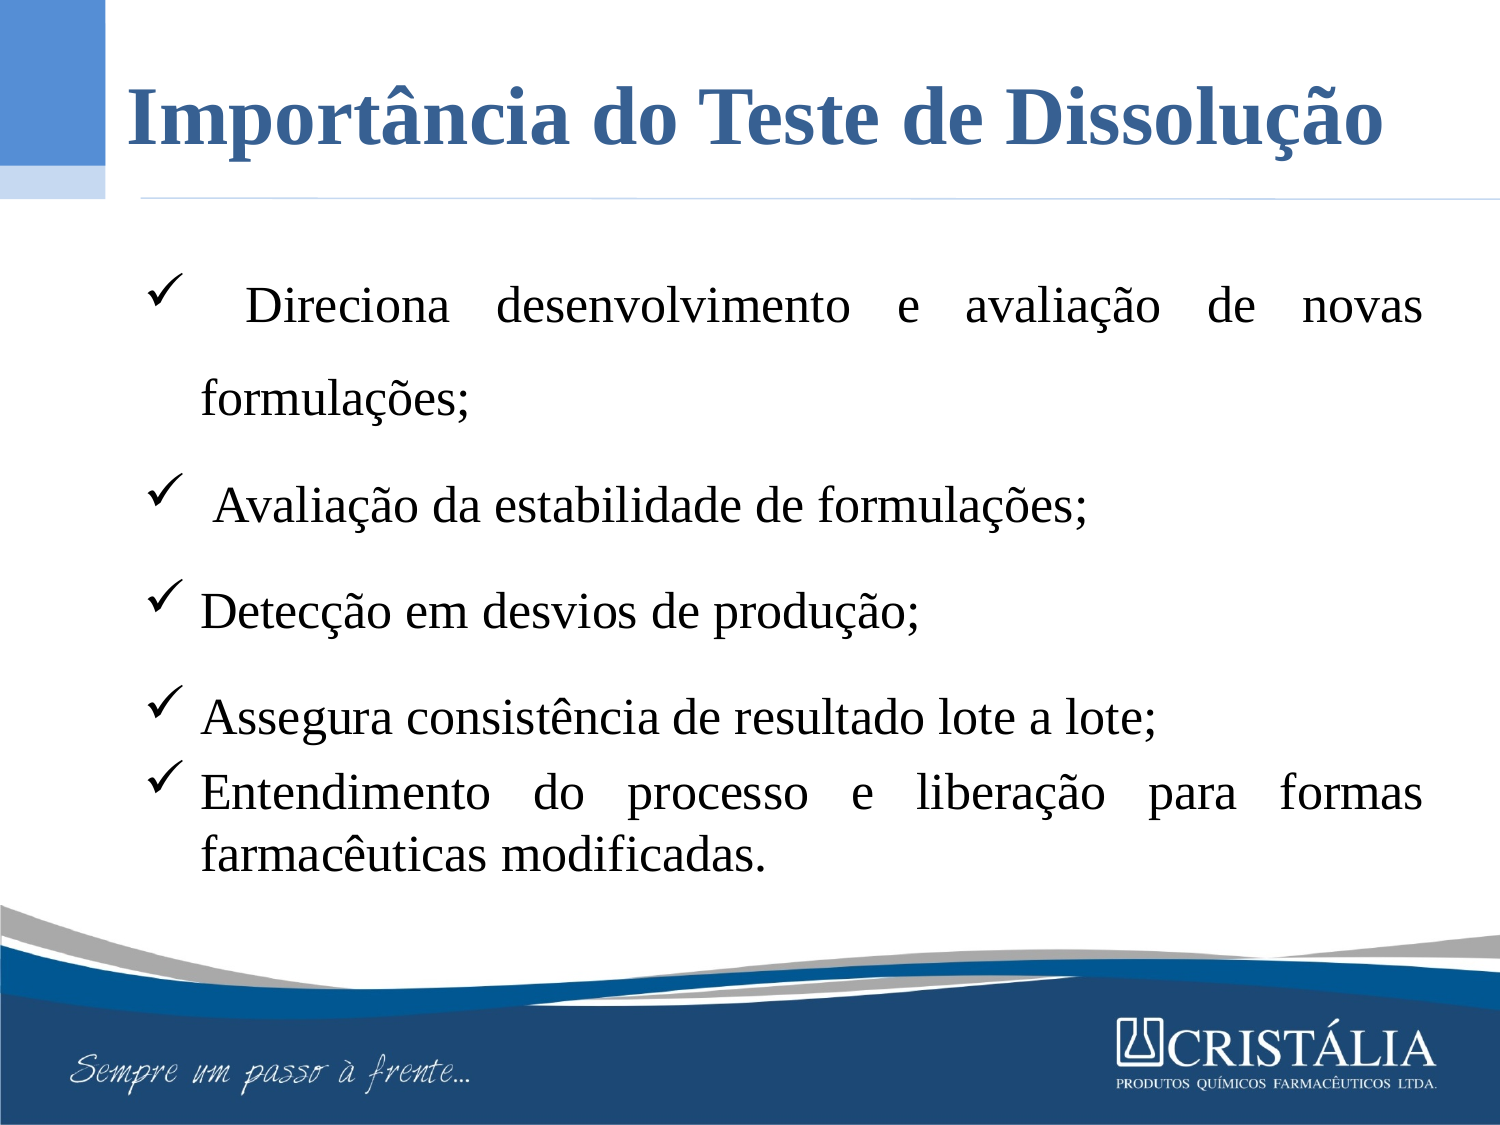

Importância do Teste de Dissolução
 Direciona desenvolvimento e avaliação de novas formulações;
 Avaliação da estabilidade de formulações;
Detecção em desvios de produção;
Assegura consistência de resultado lote a lote;
Entendimento do processo e liberação para formas farmacêuticas modificadas.